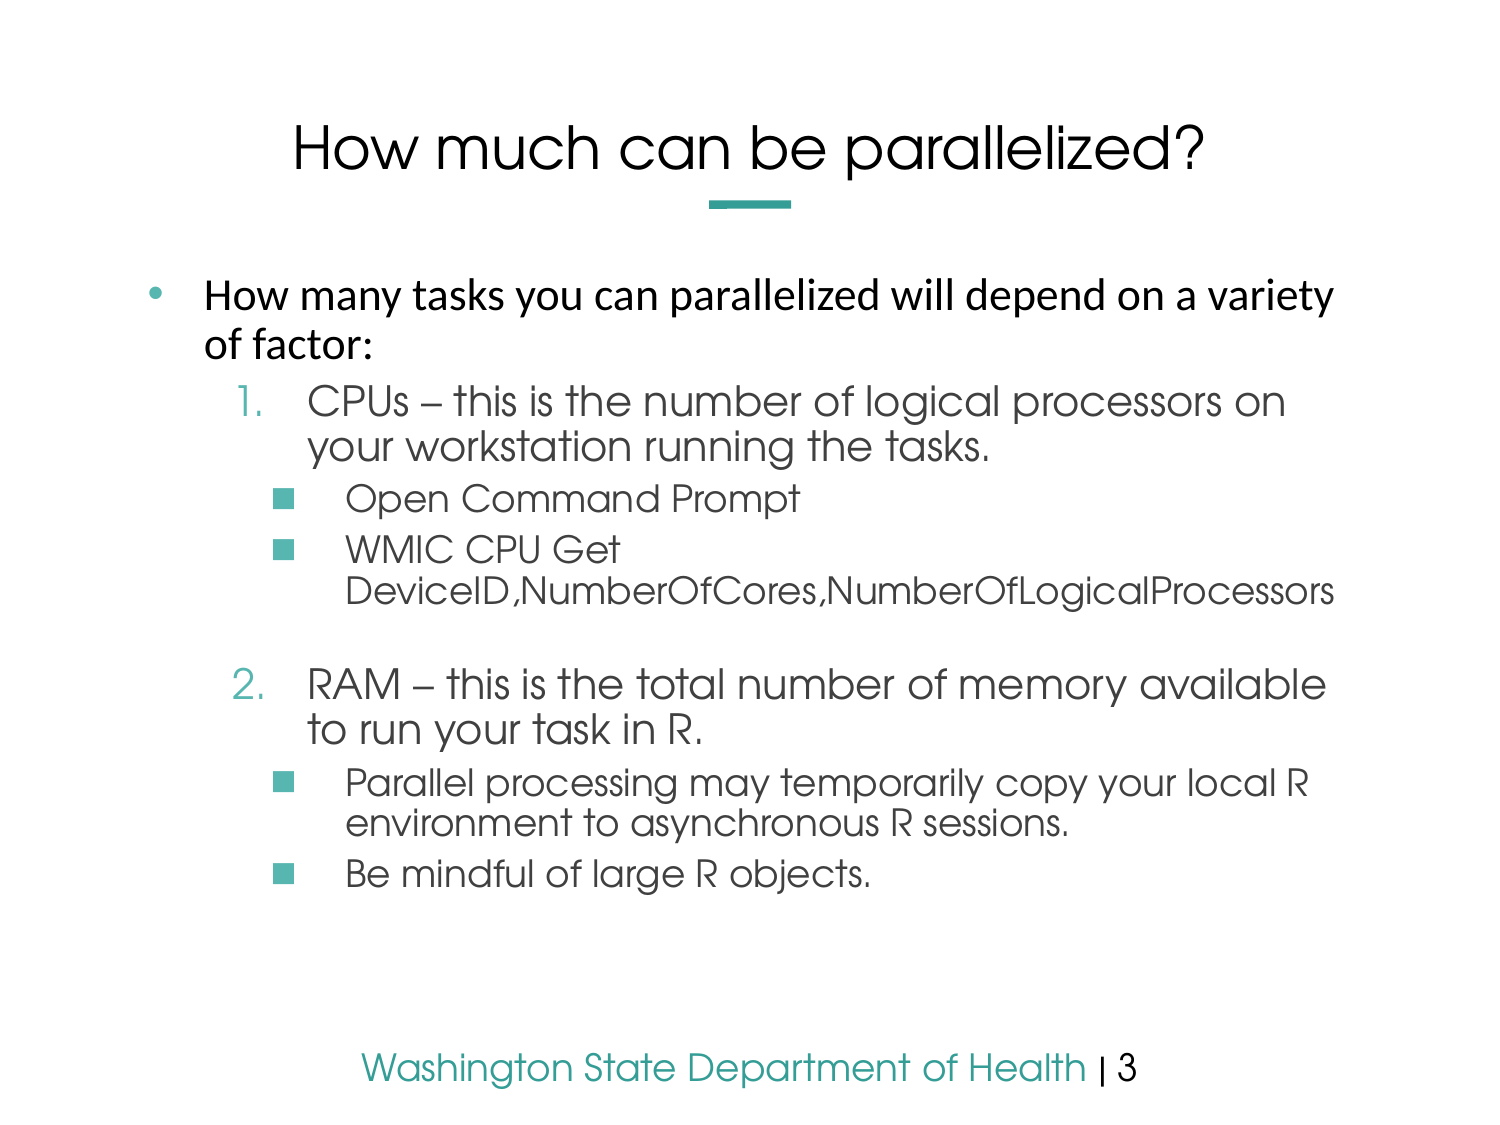

# How much can be parallelized?
How many tasks you can parallelized will depend on a variety of factor:
CPUs – this is the number of logical processors on your workstation running the tasks.
Open Command Prompt
WMIC CPU Get DeviceID,NumberOfCores,NumberOfLogicalProcessors
RAM – this is the total number of memory available to run your task in R.
Parallel processing may temporarily copy your local R environment to asynchronous R sessions.
Be mindful of large R objects.